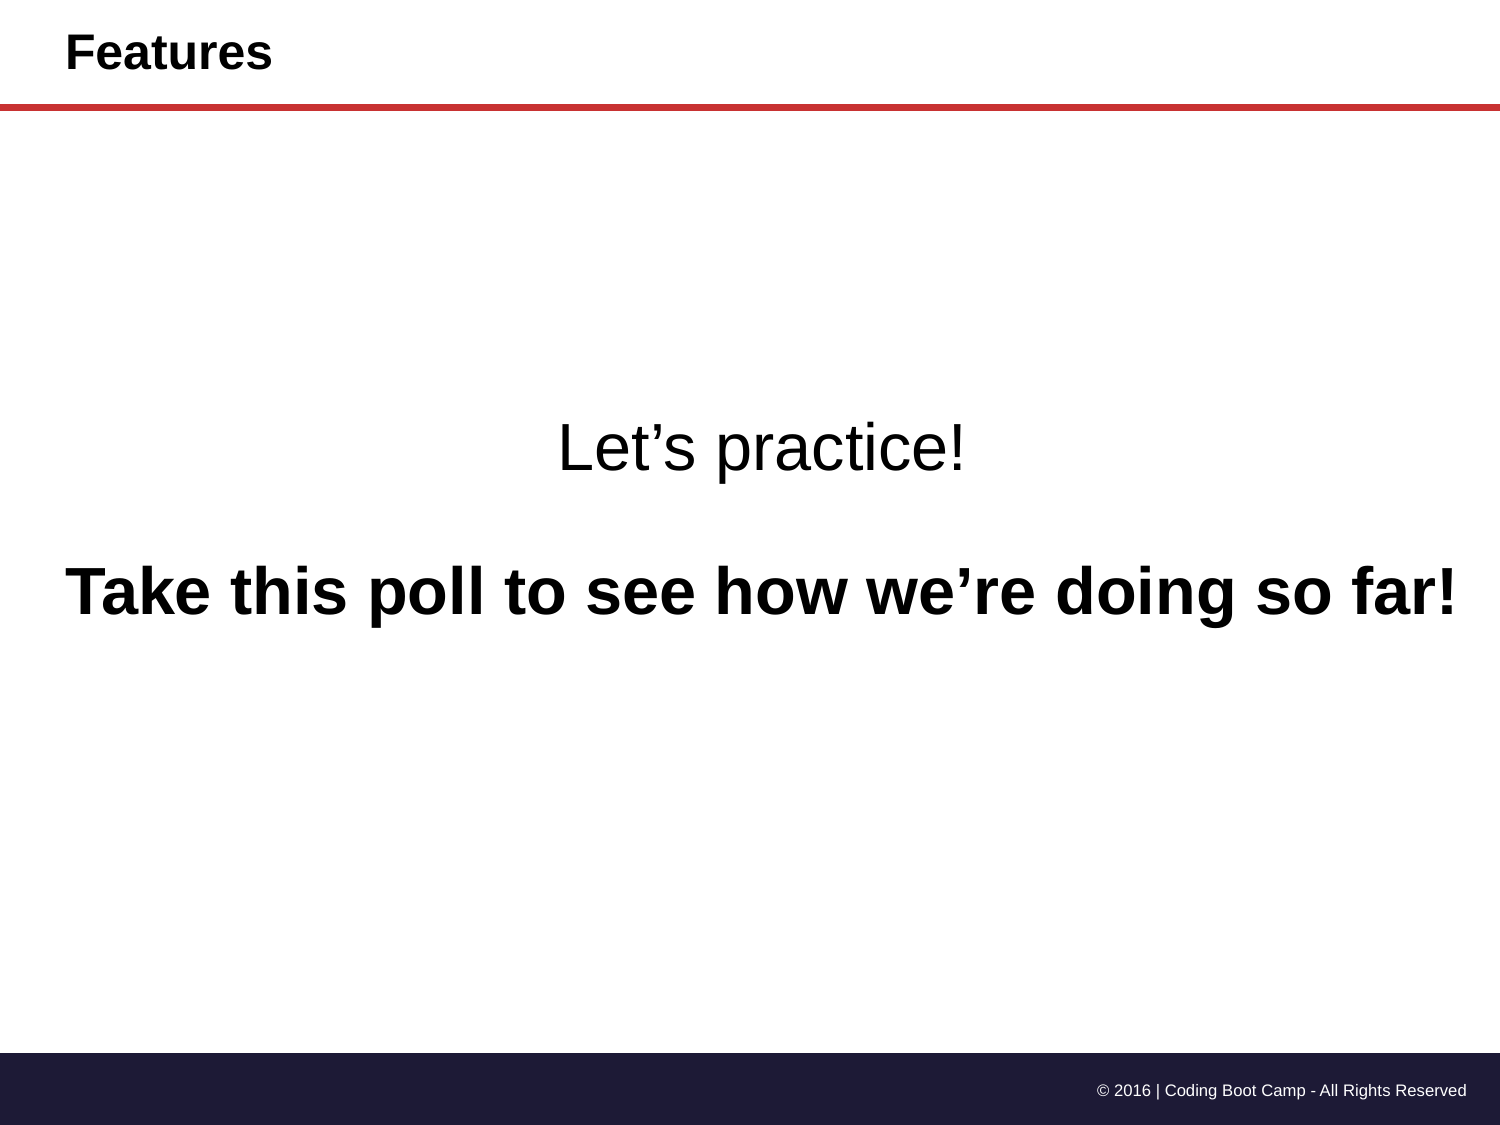

# Features
Let’s practice!

Take this poll to see how we’re doing so far!